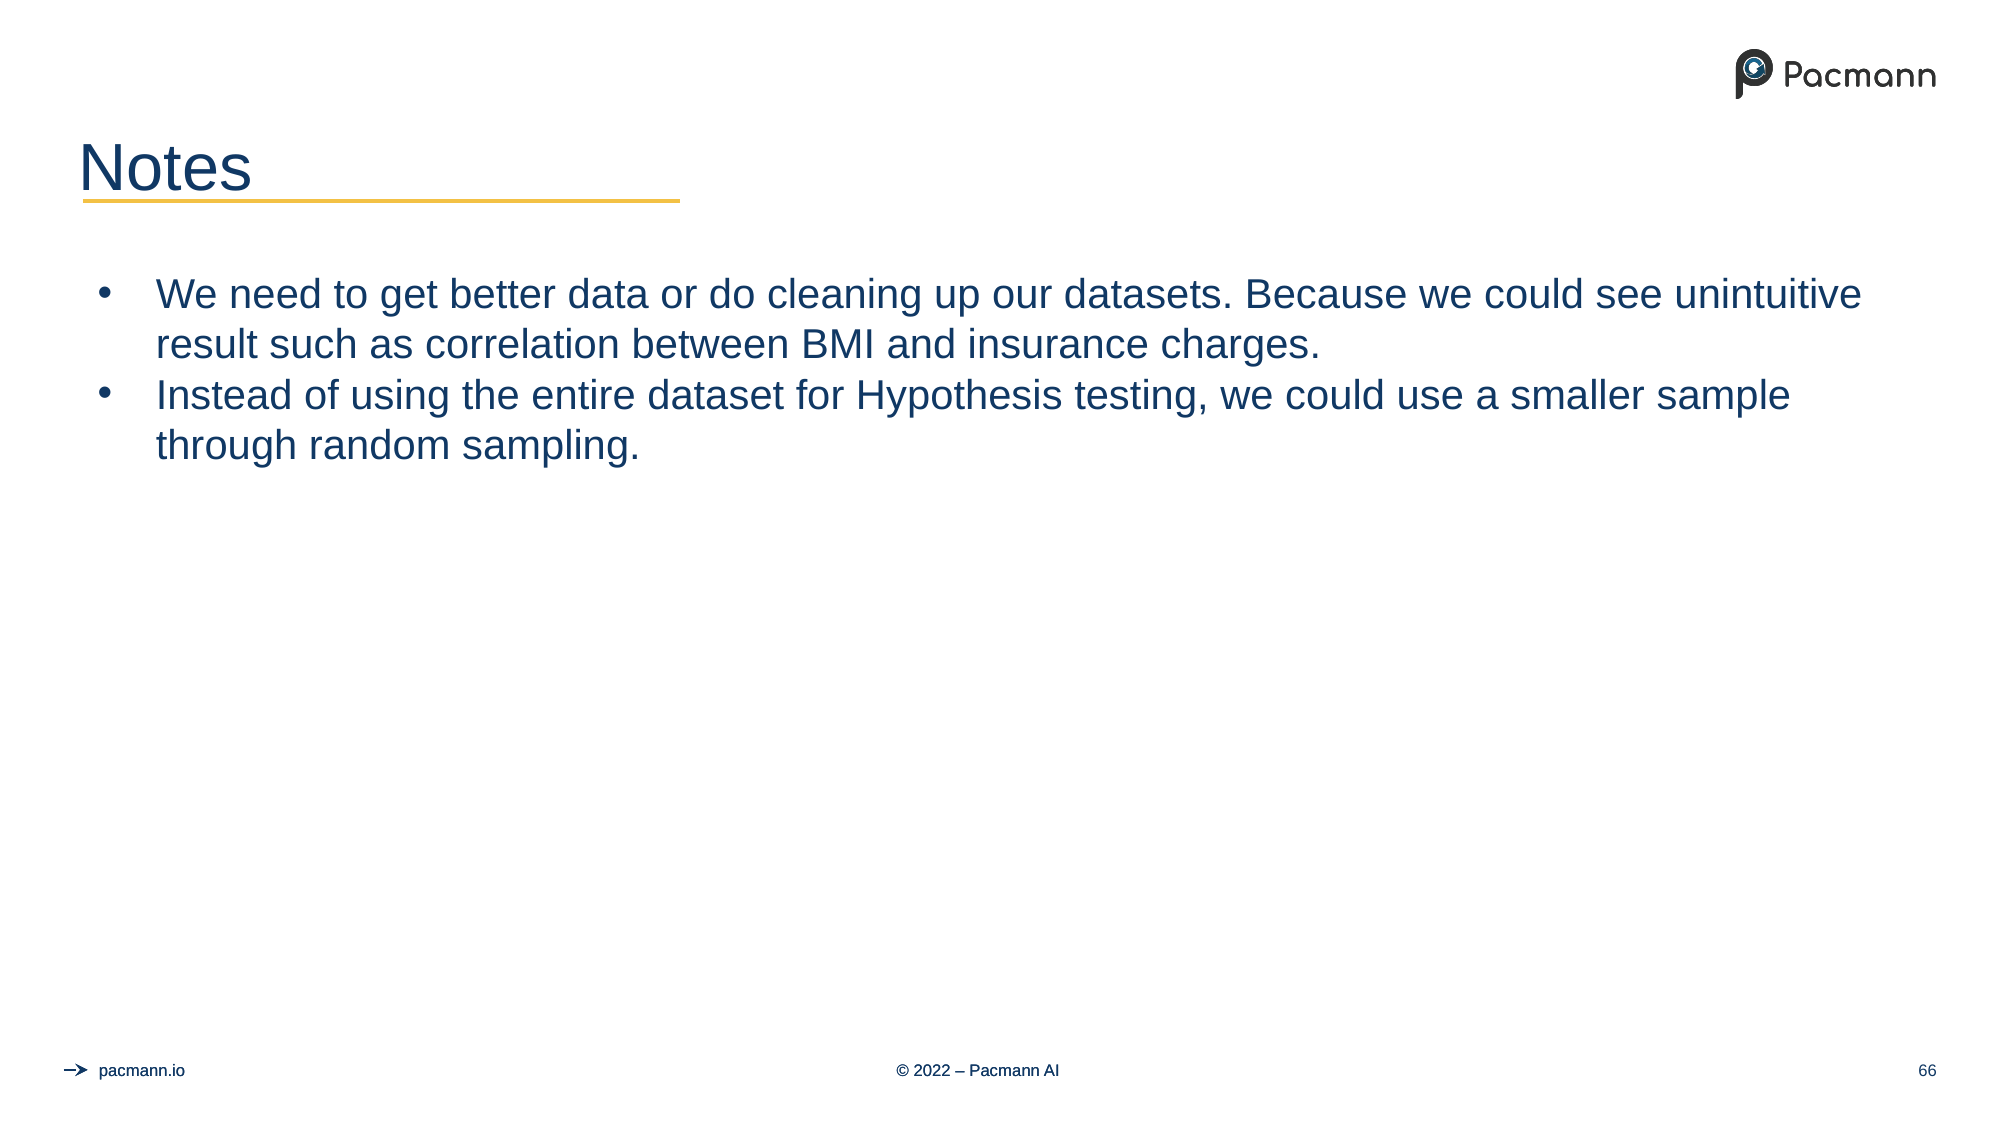

# Notes
We need to get better data or do cleaning up our datasets. Because we could see unintuitive result such as correlation between BMI and insurance charges.
Instead of using the entire dataset for Hypothesis testing, we could use a smaller sample through random sampling.